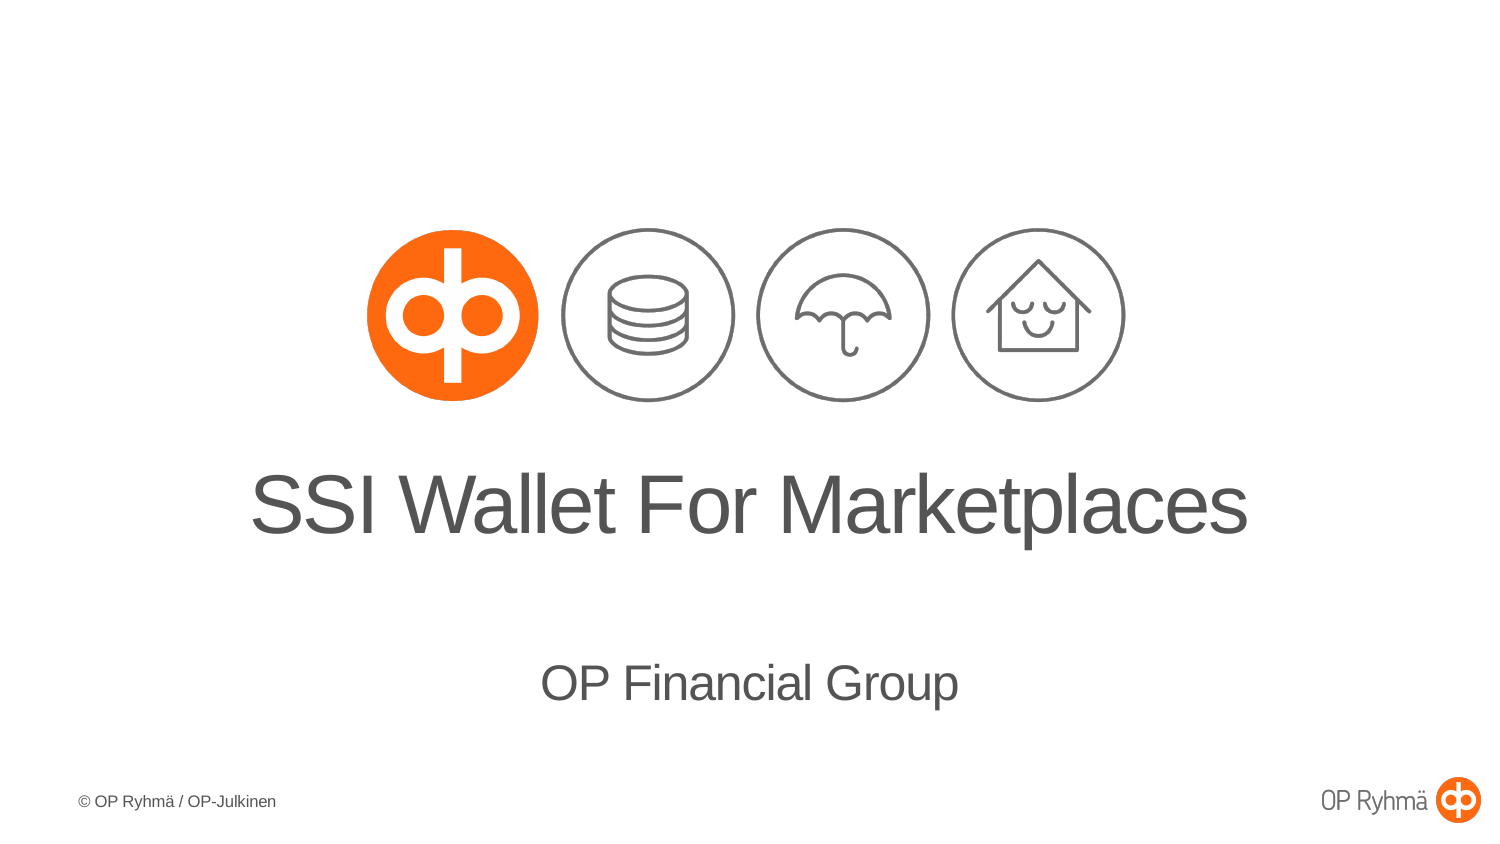

# SSI Wallet For Marketplaces
OP Financial Group
© OP Ryhmä / OP-Julkinen